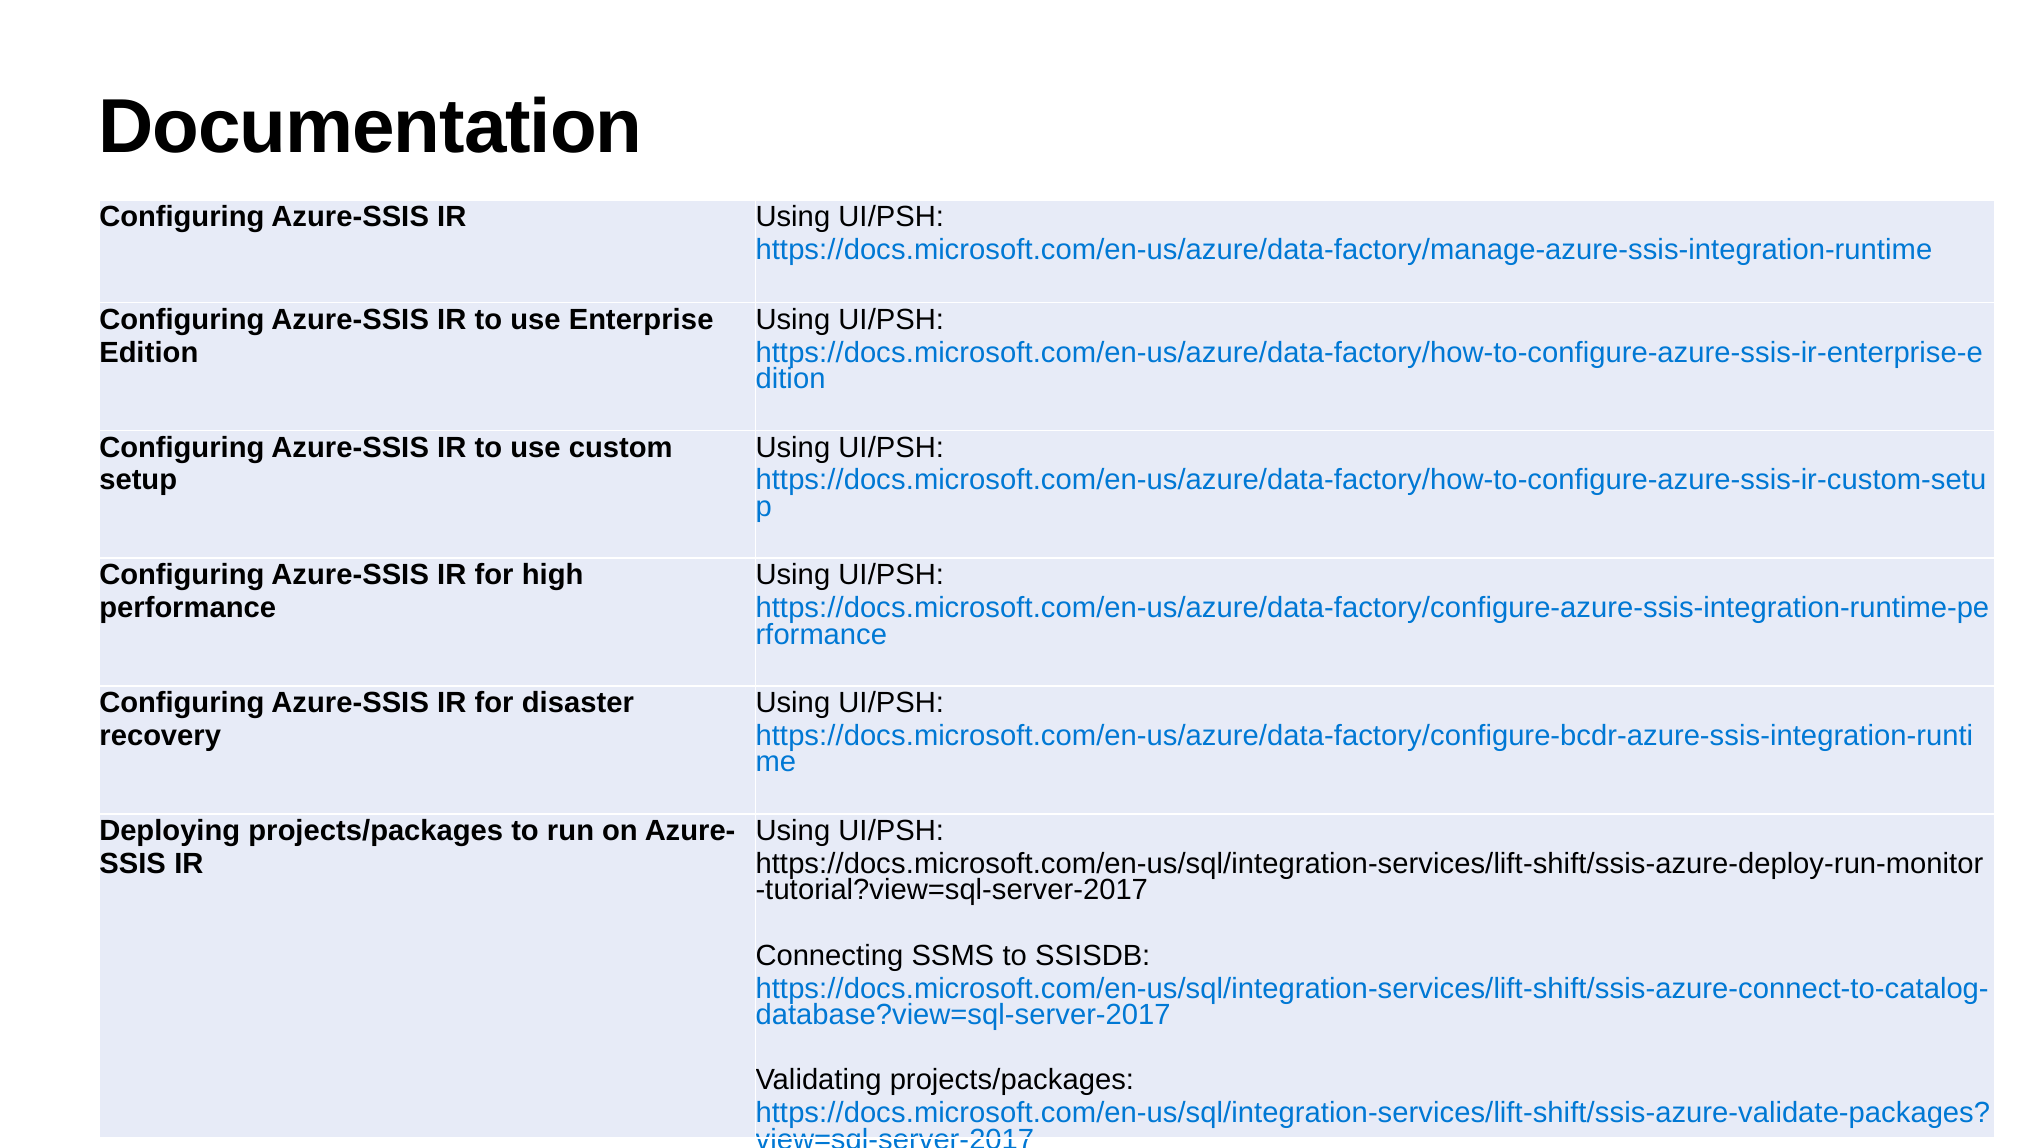

# Documentation
| Configuring Azure-SSIS IR | Using UI/PSH: https://docs.microsoft.com/en-us/azure/data-factory/manage-azure-ssis-integration-runtime |
| --- | --- |
| Configuring Azure-SSIS IR to use Enterprise Edition | Using UI/PSH: https://docs.microsoft.com/en-us/azure/data-factory/how-to-configure-azure-ssis-ir-enterprise-edition |
| Configuring Azure-SSIS IR to use custom setup | Using UI/PSH: https://docs.microsoft.com/en-us/azure/data-factory/how-to-configure-azure-ssis-ir-custom-setup |
| Configuring Azure-SSIS IR for high performance | Using UI/PSH: https://docs.microsoft.com/en-us/azure/data-factory/configure-azure-ssis-integration-runtime-performance |
| Configuring Azure-SSIS IR for disaster recovery | Using UI/PSH: https://docs.microsoft.com/en-us/azure/data-factory/configure-bcdr-azure-ssis-integration-runtime |
| Deploying projects/packages to run on Azure-SSIS IR | Using UI/PSH: https://docs.microsoft.com/en-us/sql/integration-services/lift-shift/ssis-azure-deploy-run-monitor-tutorial?view=sql-server-2017 Connecting SSMS to SSISDB: https://docs.microsoft.com/en-us/sql/integration-services/lift-shift/ssis-azure-connect-to-catalog-database?view=sql-server-2017 Validating projects/packages: https://docs.microsoft.com/en-us/sql/integration-services/lift-shift/ssis-azure-validate-packages?view=sql-server-2017 |